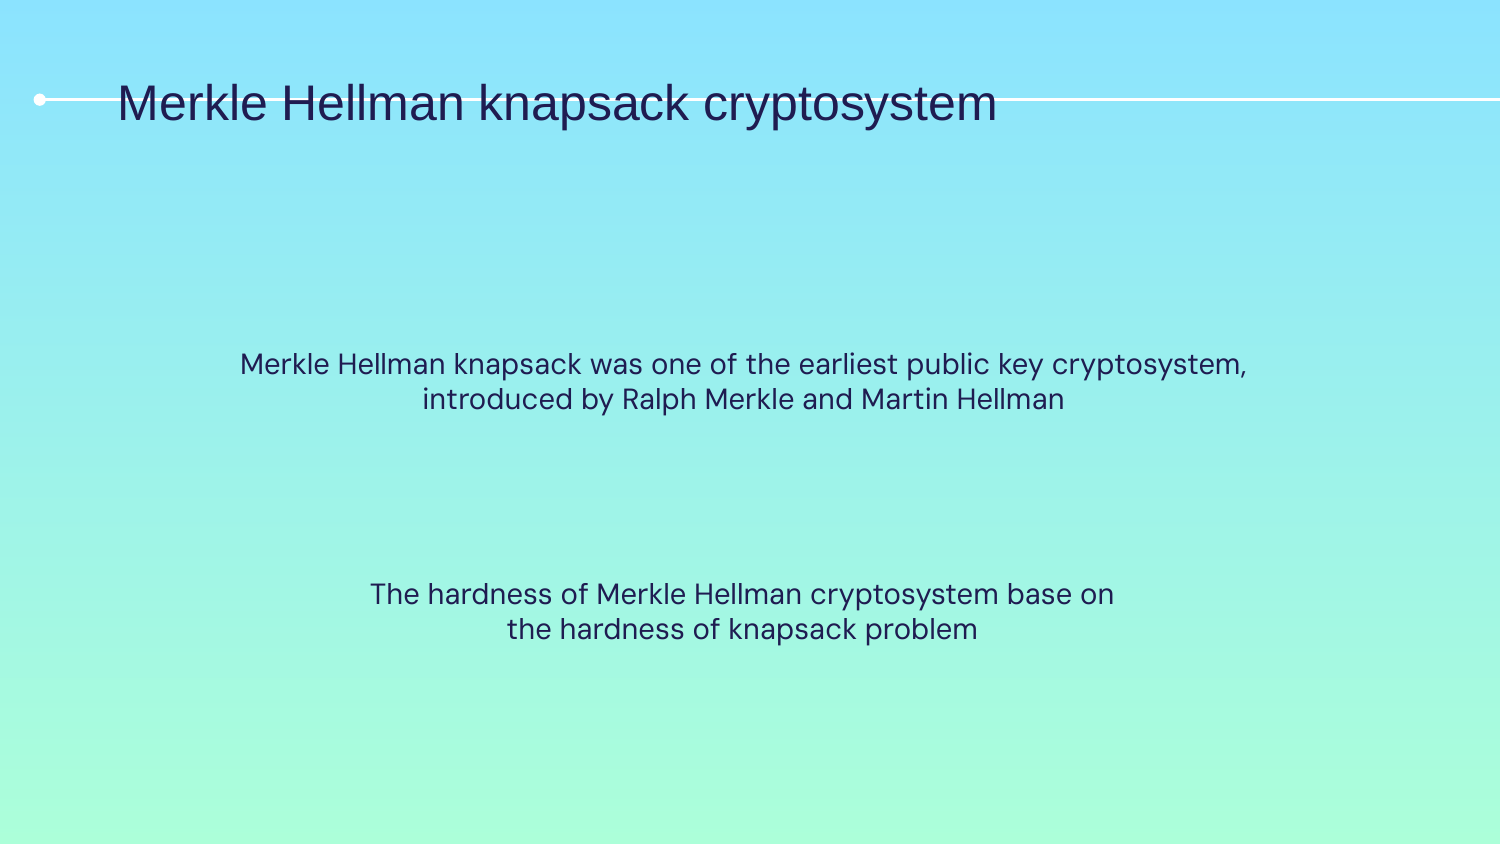

# Merkle Hellman knapsack cryptosystem
Merkle Hellman knapsack was one of the earliest public key cryptosystem, introduced by Ralph Merkle and Martin Hellman
The hardness of Merkle Hellman cryptosystem base on the hardness of knapsack problem